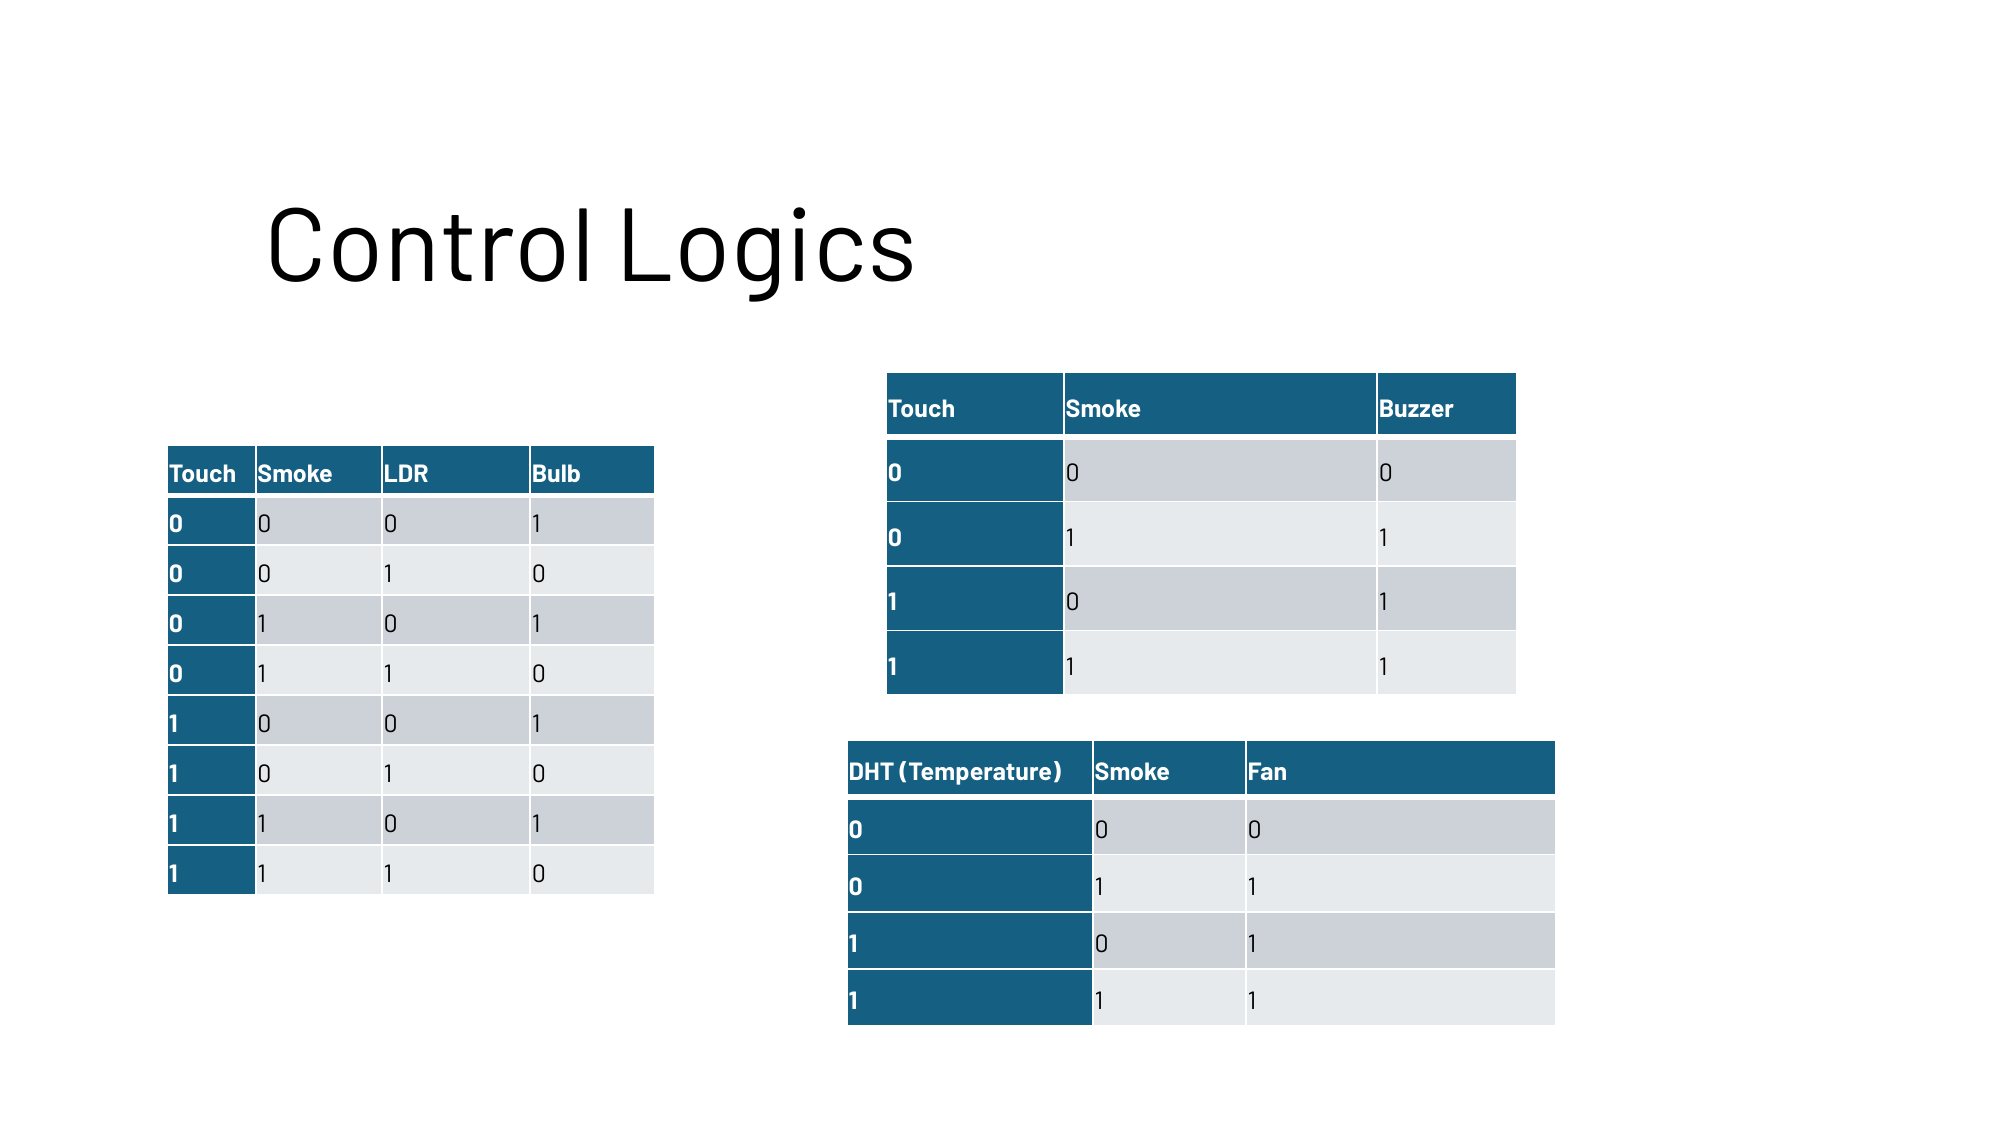

# Control Logics
| Touch | Smoke | Buzzer |
| --- | --- | --- |
| 0 | 0 | 0 |
| 0 | 1 | 1 |
| 1 | 0 | 1 |
| 1 | 1 | 1 |
| Touch | Smoke | LDR | Bulb |
| --- | --- | --- | --- |
| 0 | 0 | 0 | 1 |
| 0 | 0 | 1 | 0 |
| 0 | 1 | 0 | 1 |
| 0 | 1 | 1 | 0 |
| 1 | 0 | 0 | 1 |
| 1 | 0 | 1 | 0 |
| 1 | 1 | 0 | 1 |
| 1 | 1 | 1 | 0 |
| DHT (Temperature) | Smoke | Fan |
| --- | --- | --- |
| 0 | 0 | 0 |
| 0 | 1 | 1 |
| 1 | 0 | 1 |
| 1 | 1 | 1 |